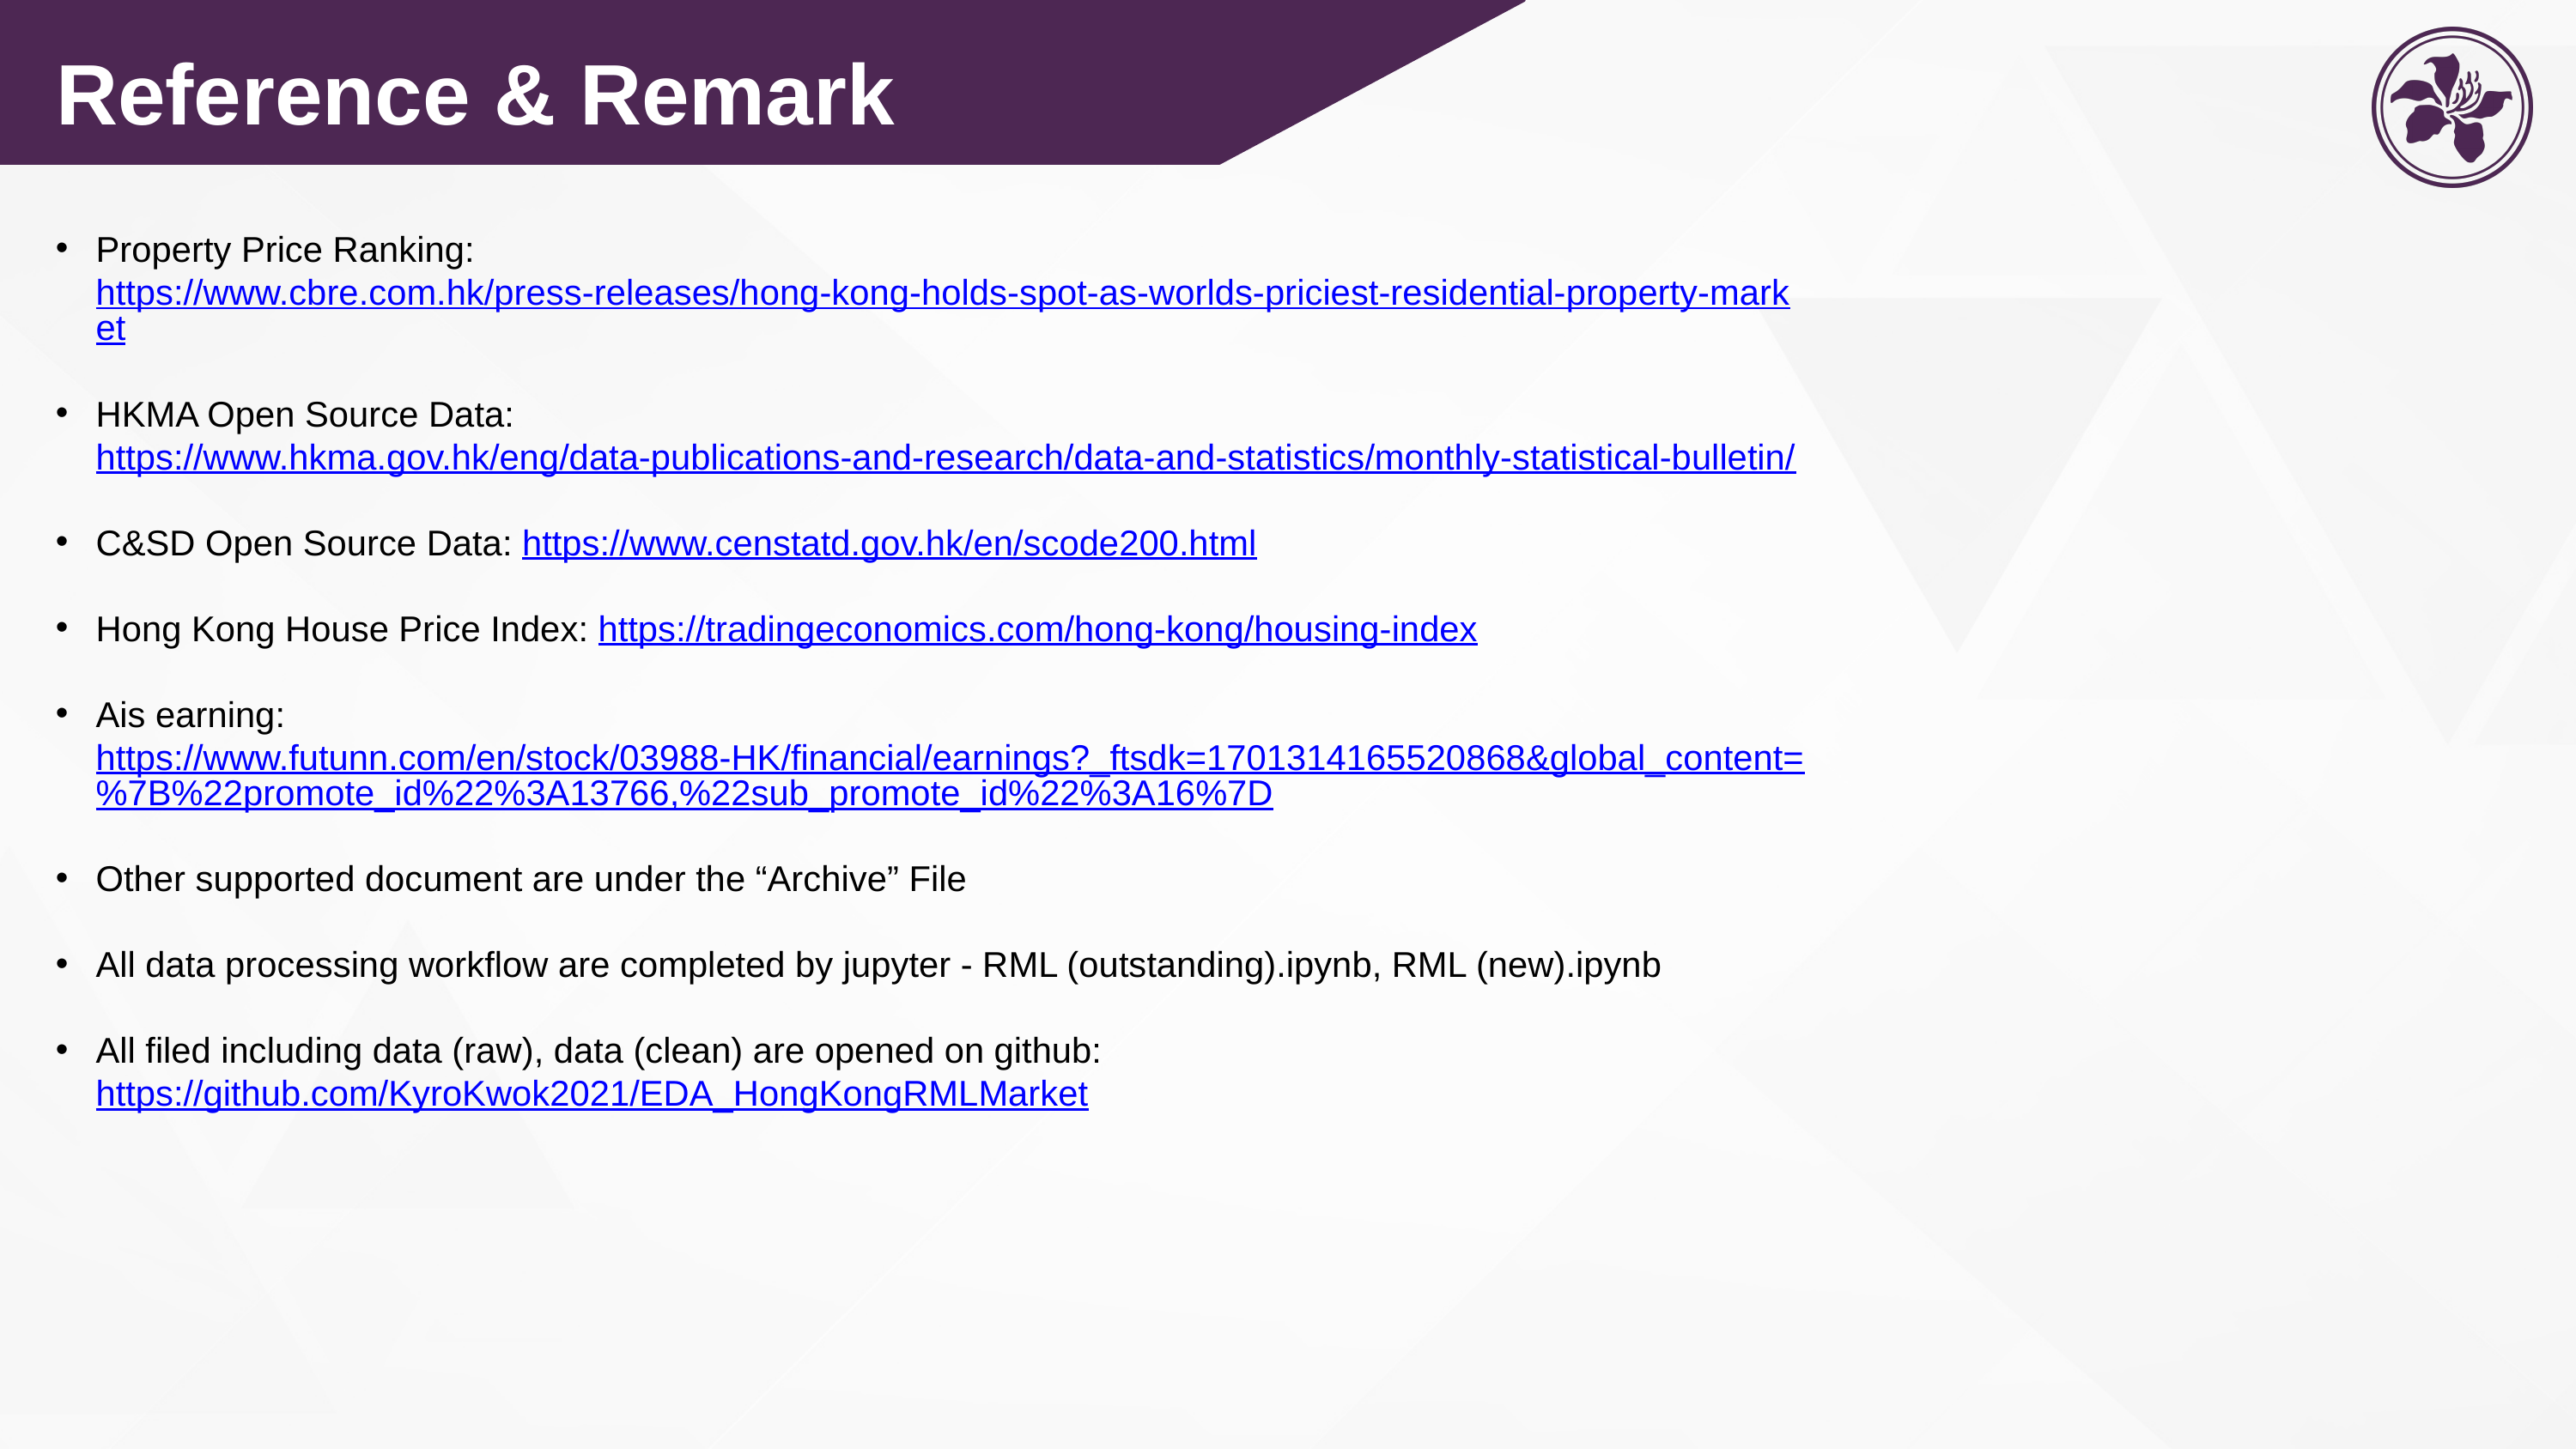

# Reference & Remark
Property Price Ranking: https://www.cbre.com.hk/press-releases/hong-kong-holds-spot-as-worlds-priciest-residential-property-market

HKMA Open Source Data: https://www.hkma.gov.hk/eng/data-publications-and-research/data-and-statistics/monthly-statistical-bulletin/

C&SD Open Source Data: https://www.censtatd.gov.hk/en/scode200.html

Hong Kong House Price Index: https://tradingeconomics.com/hong-kong/housing-index

Ais earning: https://www.futunn.com/en/stock/03988-HK/financial/earnings?_ftsdk=1701314165520868&global_content=%7B%22promote_id%22%3A13766,%22sub_promote_id%22%3A16%7D

Other supported document are under the “Archive” File

All data processing workflow are completed by jupyter - RML (outstanding).ipynb, RML (new).ipynb

All filed including data (raw), data (clean) are opened on github: https://github.com/KyroKwok2021/EDA_HongKongRMLMarket